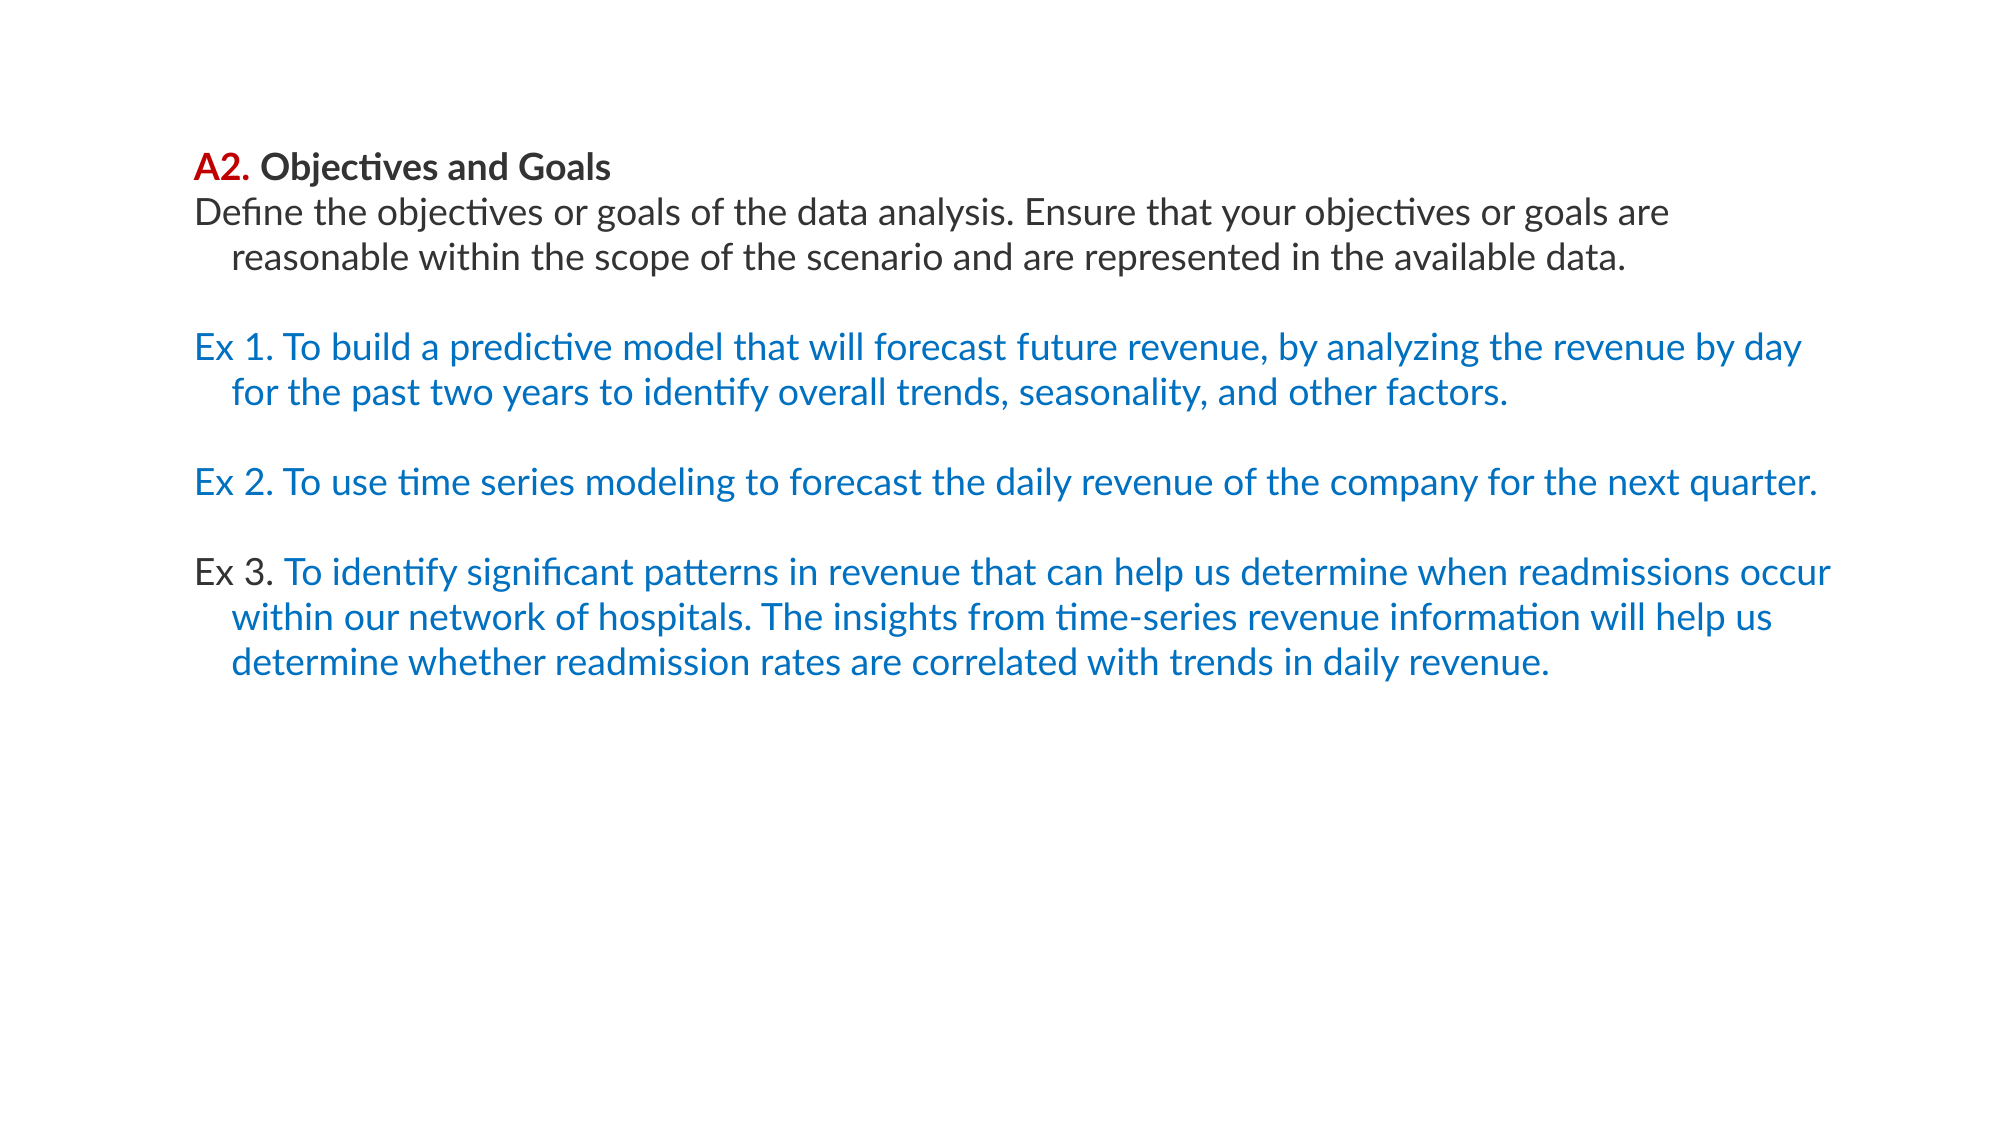

A2. Objectives and Goals
Define the objectives or goals of the data analysis. Ensure that your objectives or goals are reasonable within the scope of the scenario and are represented in the available data.

Ex 1. To build a predictive model that will forecast future revenue, by analyzing the revenue by day for the past two years to identify overall trends, seasonality, and other factors.

Ex 2. To use time series modeling to forecast the daily revenue of the company for the next quarter.

Ex 3. To identify significant patterns in revenue that can help us determine when readmissions occur within our network of hospitals. The insights from time-series revenue information will help us determine whether readmission rates are correlated with trends in daily revenue.